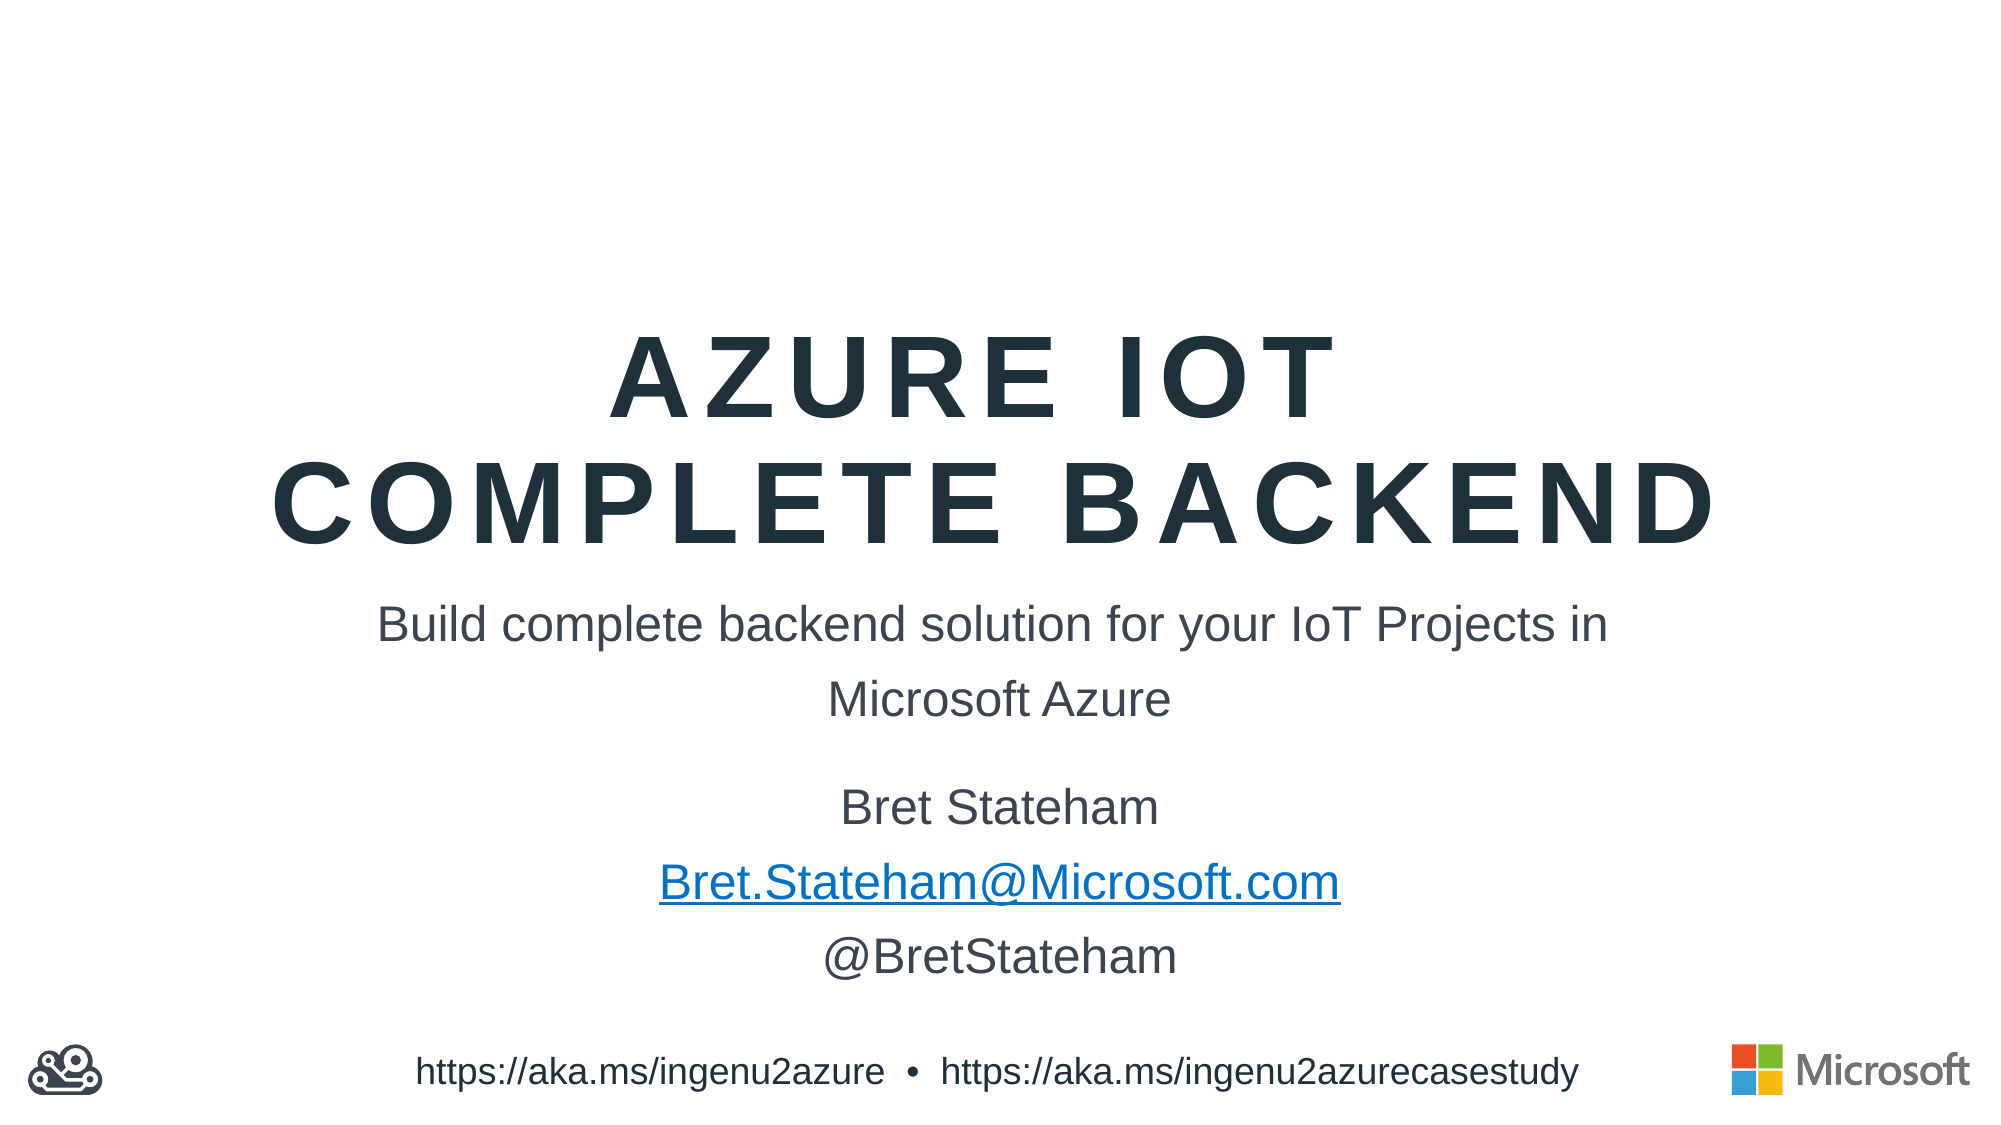

# Azure IoT complete Backend
Build complete backend solution for your IoT Projects in
Microsoft Azure
Bret Stateham
Bret.Stateham@Microsoft.com
@BretStateham
https://aka.ms/ingenu2azure  •  https://aka.ms/ingenu2azurecasestudy